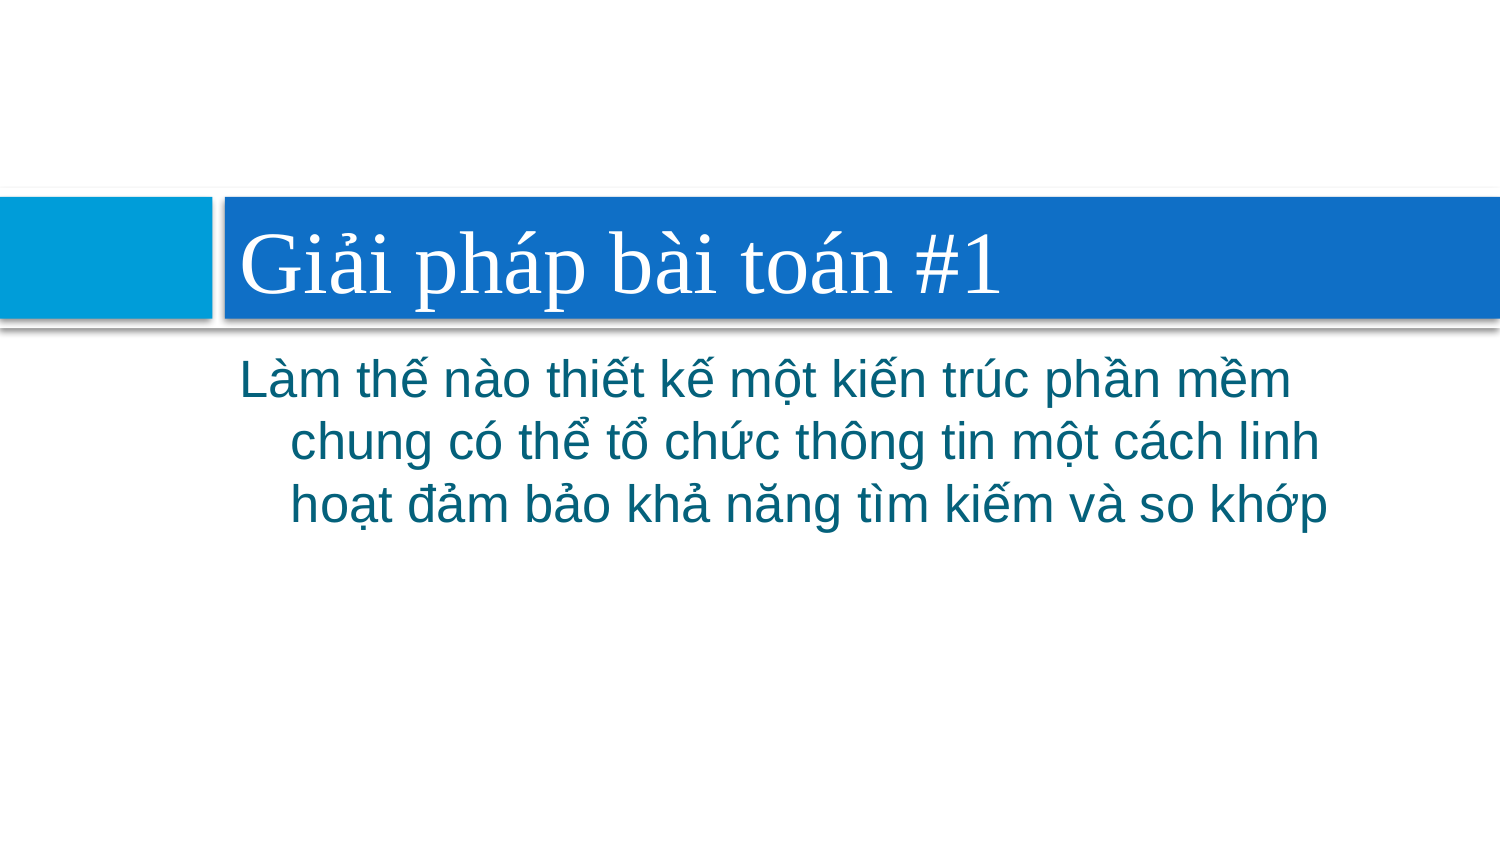

# Giải pháp bài toán #1
Làm thế nào thiết kế một kiến trúc phần mềm chung có thể tổ chức thông tin một cách linh hoạt đảm bảo khả năng tìm kiếm và so khớp